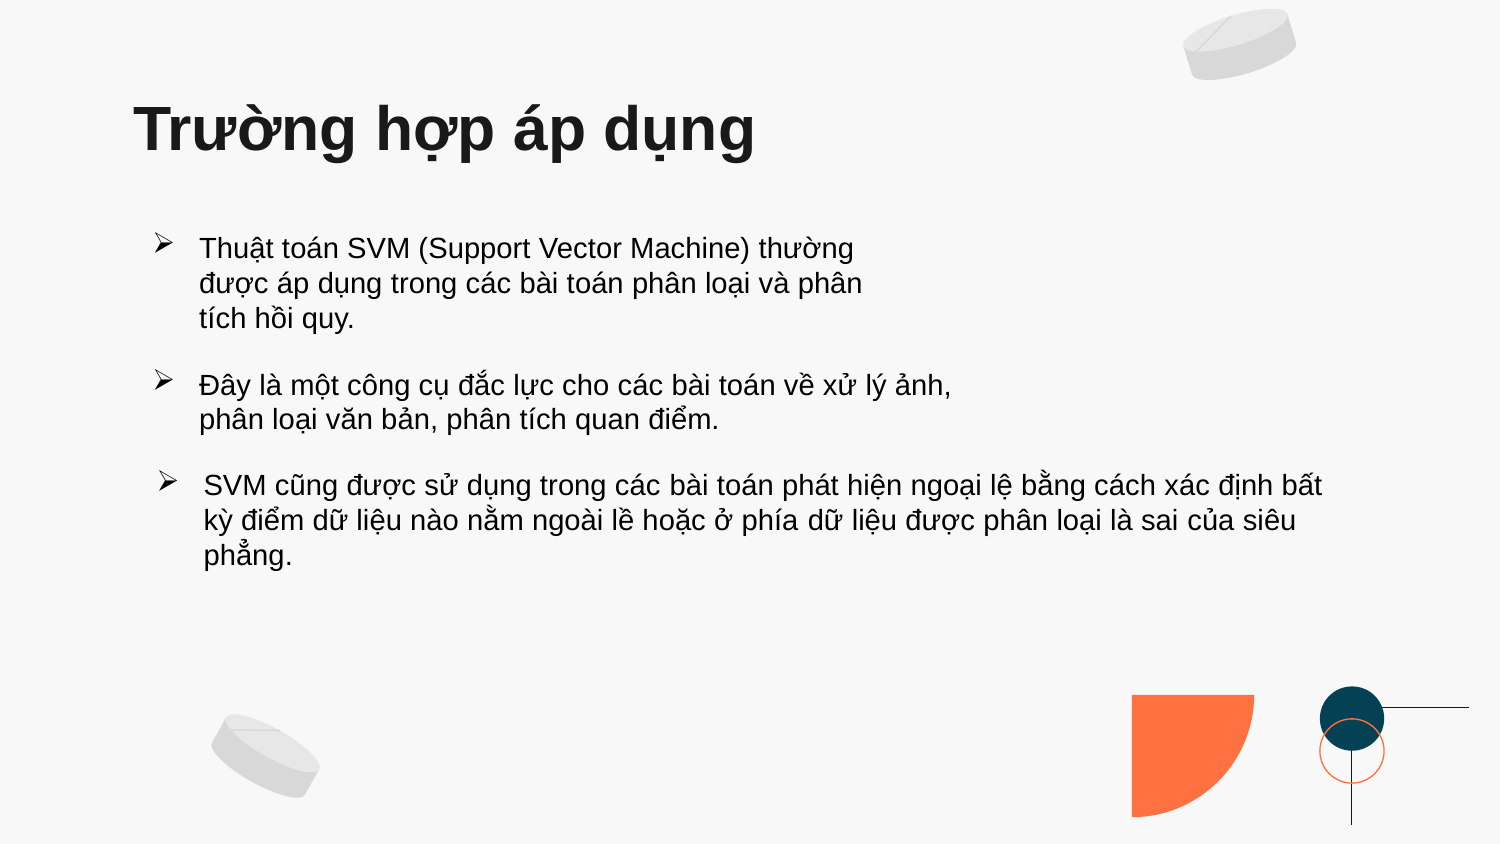

# Trường hợp áp dụng
Thuật toán SVM (Support Vector Machine) thường được áp dụng trong các bài toán phân loại và phân tích hồi quy.
Đây là một công cụ đắc lực cho các bài toán về xử lý ảnh, phân loại văn bản, phân tích quan điểm.
SVM cũng được sử dụng trong các bài toán phát hiện ngoại lệ bằng cách xác định bất kỳ điểm dữ liệu nào nằm ngoài lề hoặc ở phía dữ liệu được phân loại là sai của siêu phẳng.